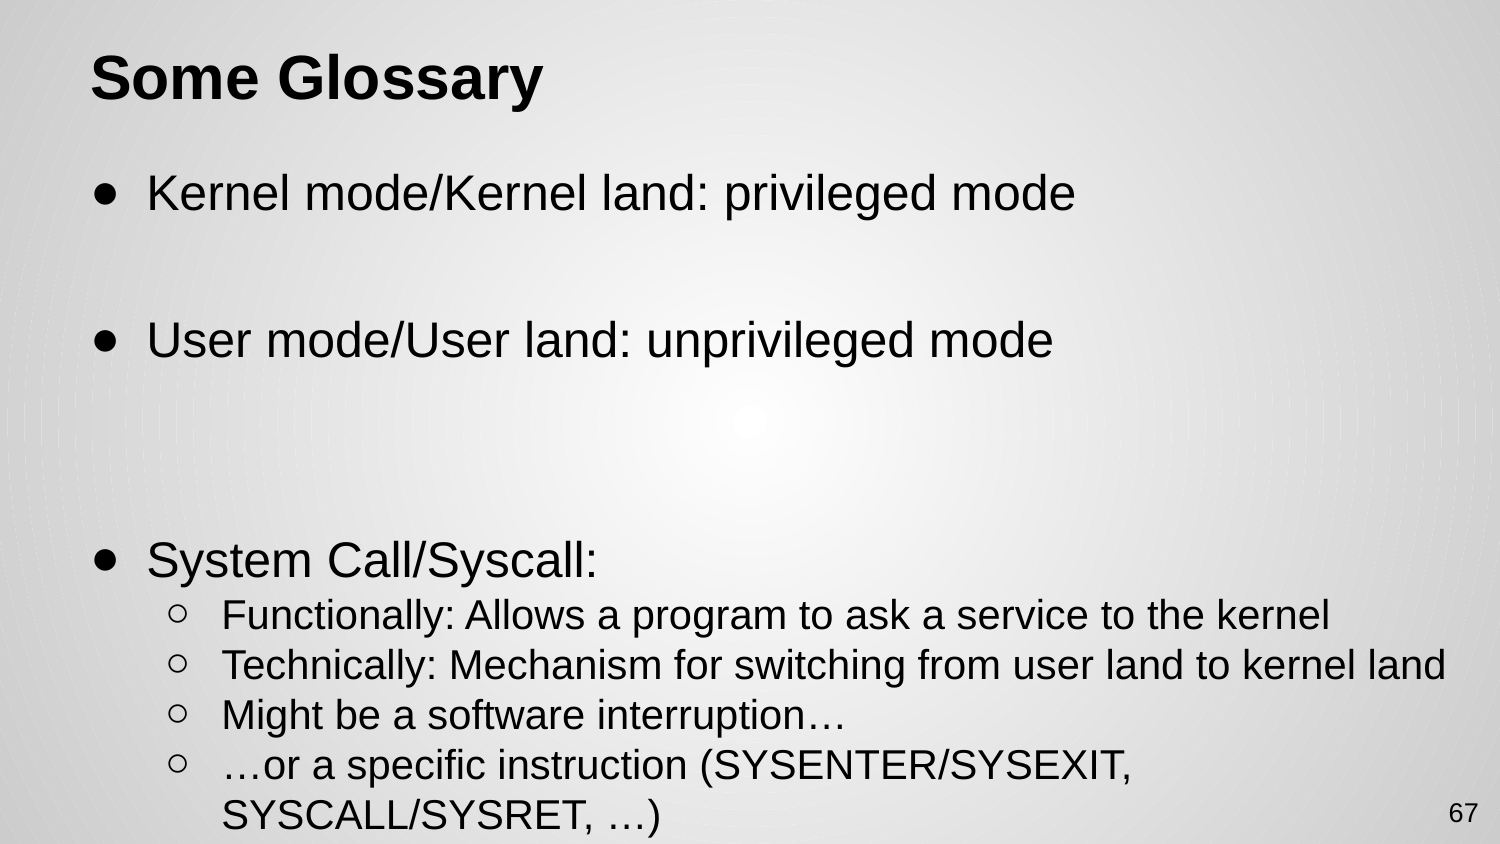

# Some Glossary
Kernel mode/Kernel land: privileged mode

User mode/User land: unprivileged mode

System Call/Syscall:
Functionally: Allows a program to ask a service to the kernel
Technically: Mechanism for switching from user land to kernel land
Might be a software interruption…
…or a specific instruction (SYSENTER/SYSEXIT, SYSCALL/SYSRET, …)

67